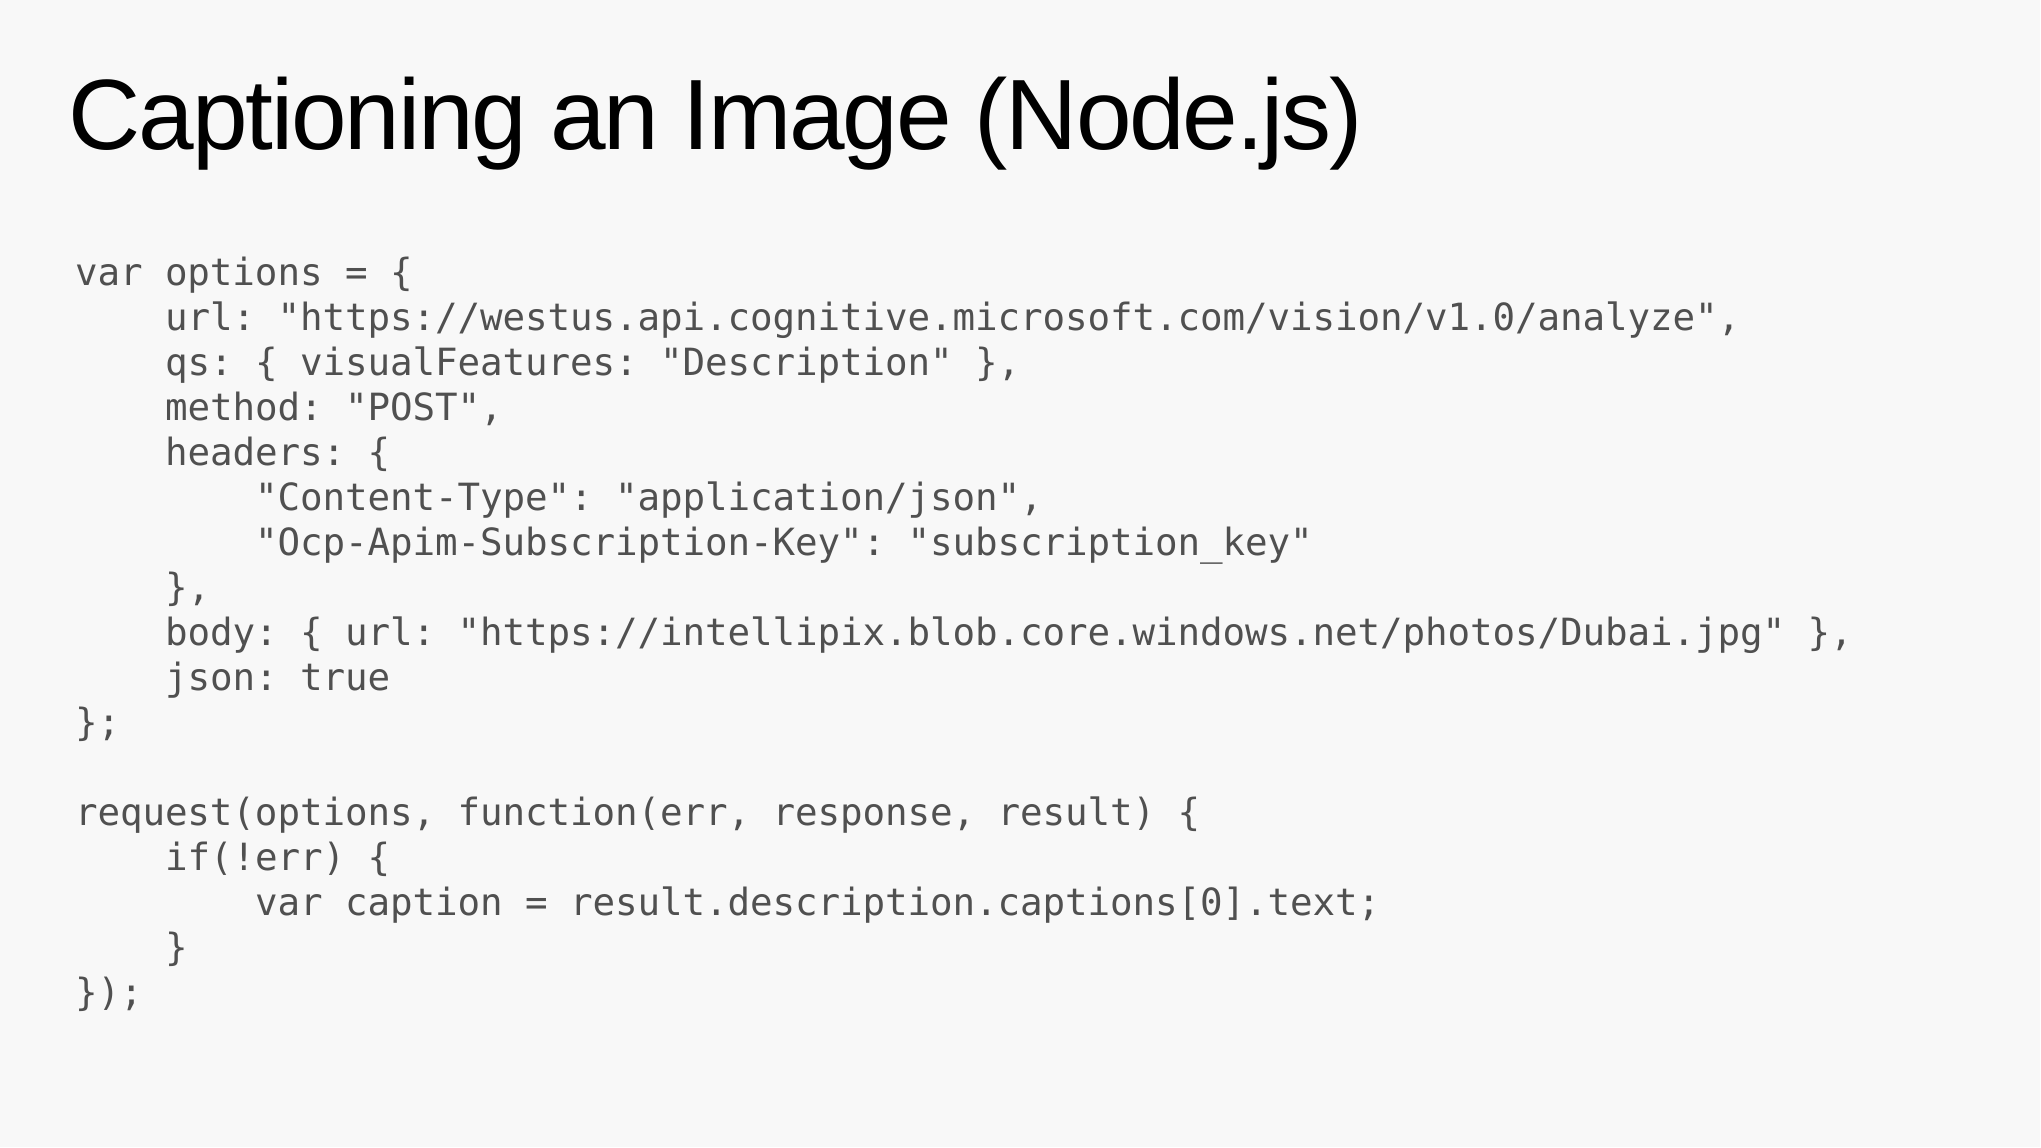

# Captioning an Image (Node.js)
var options = {
    url: "https://westus.api.cognitive.microsoft.com/vision/v1.0/analyze",
    qs: { visualFeatures: "Description" },
    method: "POST",
    headers: {
        "Content-Type": "application/json",
        "Ocp-Apim-Subscription-Key": "subscription_key"
    },
    body: { url: "https://intellipix.blob.core.windows.net/photos/Dubai.jpg" },
    json: true
};

request(options, function(err, response, result) {
    if(!err) {
        var caption = result.description.captions[0].text;
    }
});